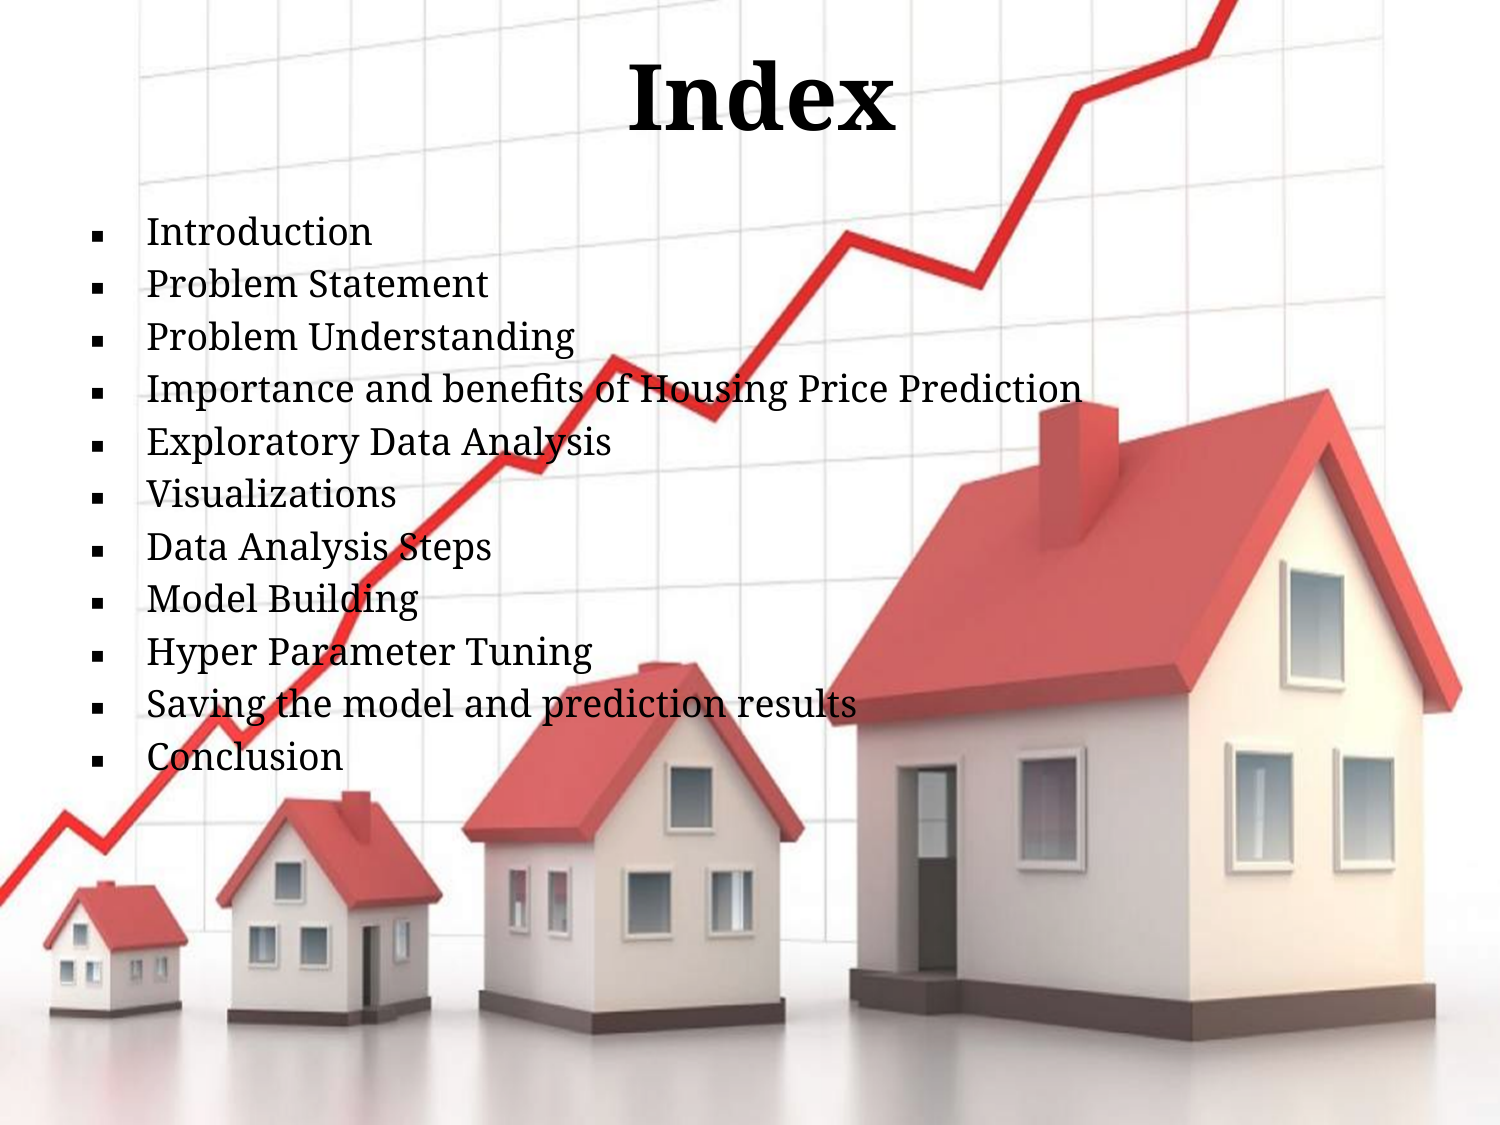

# Index
Introduction
Problem Statement
Problem Understanding
Importance and benefits of Housing Price Prediction
Exploratory Data Analysis
Visualizations
Data Analysis Steps
Model Building
Hyper Parameter Tuning
Saving the model and prediction results
Conclusion